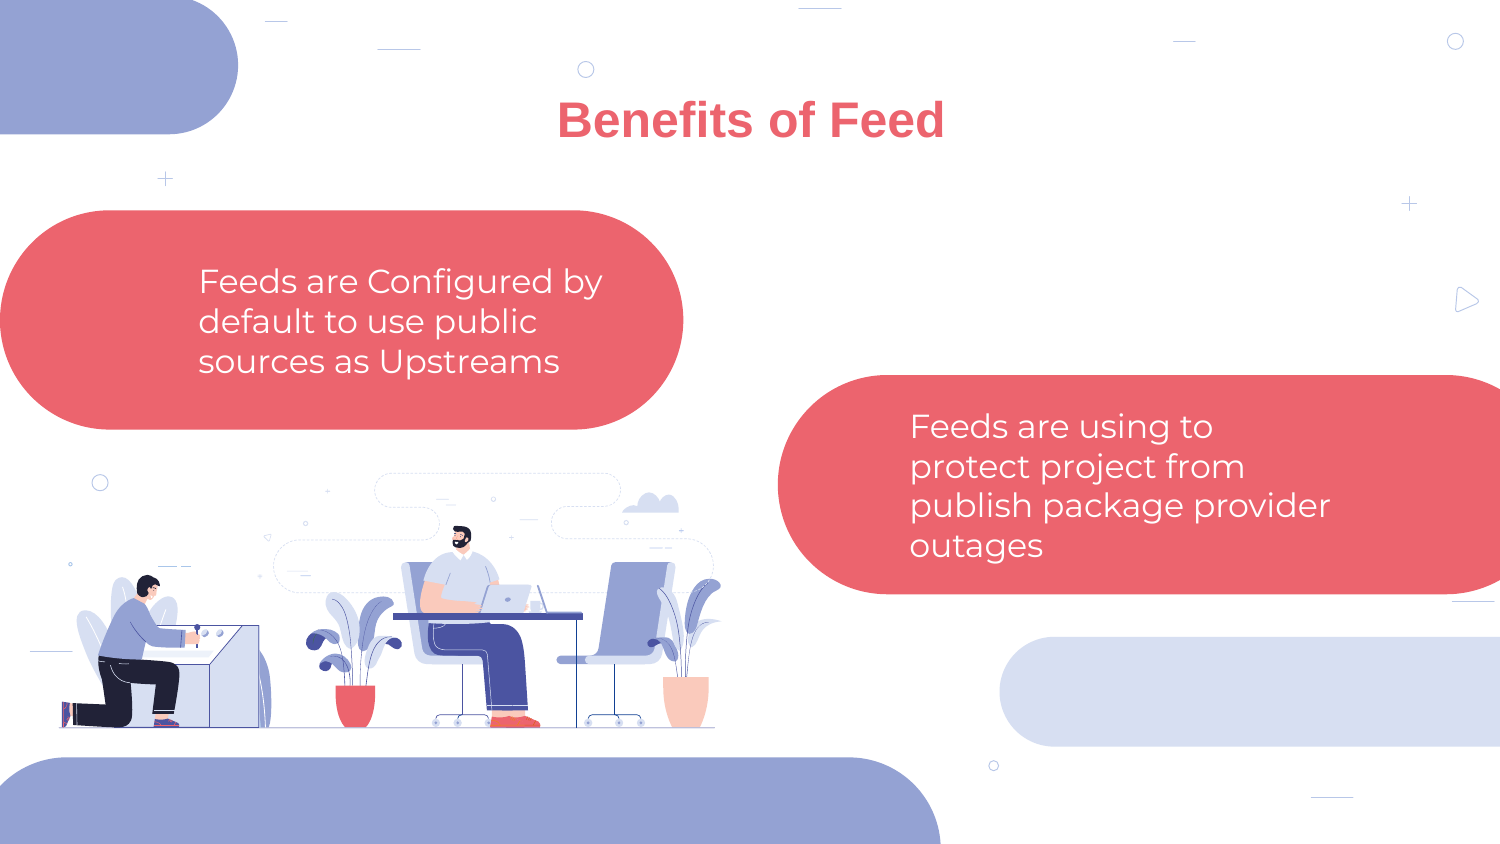

Benefits of Feed

Feeds are Configured by default to use public sources as Upstreams

Feeds are using to protect project from publish package provider outages